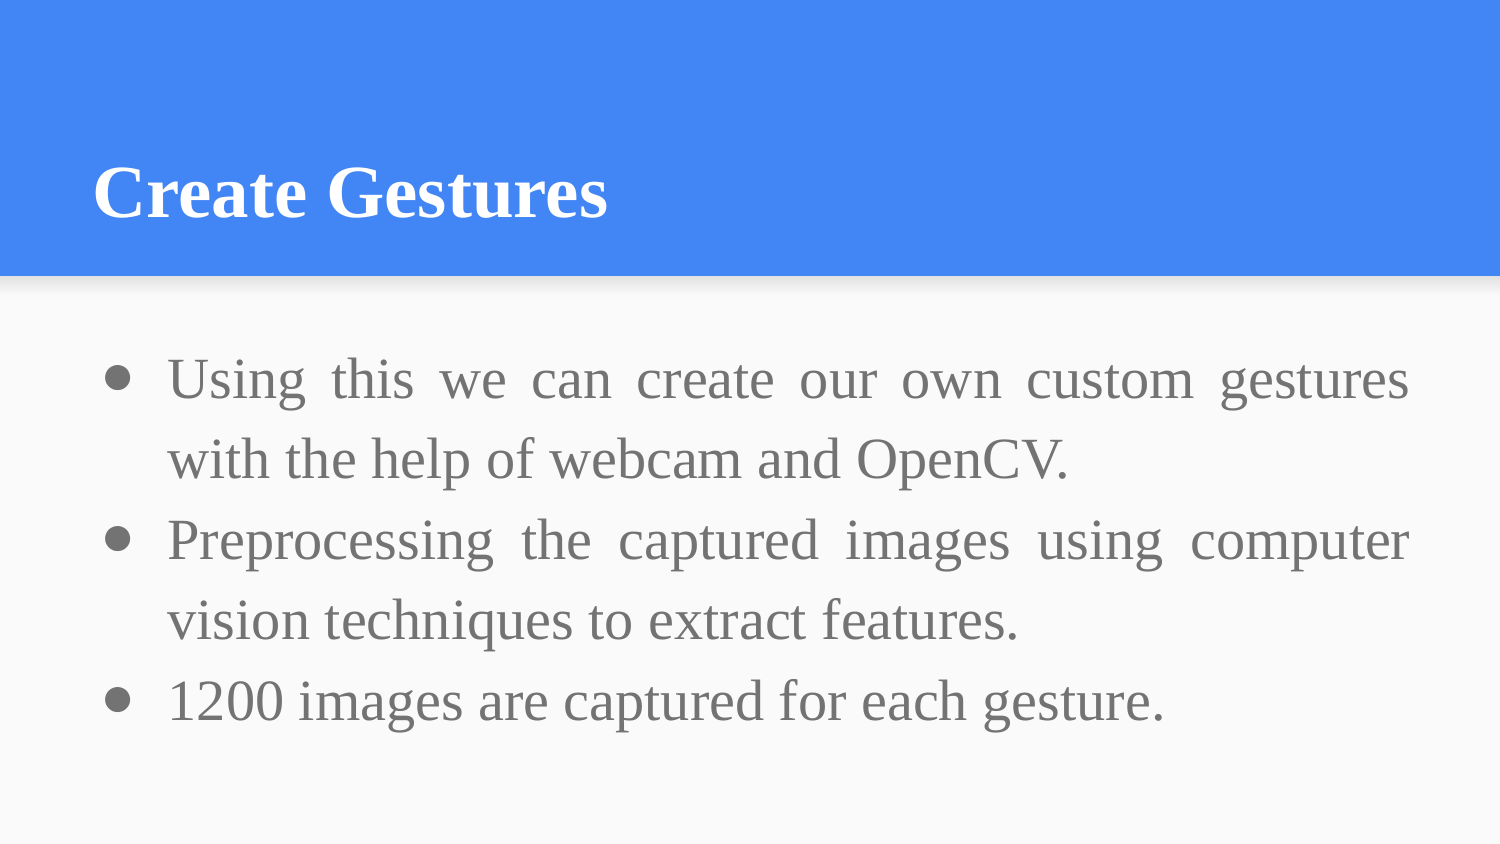

# Create Gestures
Using this we can create our own custom gestures with the help of webcam and OpenCV.
Preprocessing the captured images using computer vision techniques to extract features.
1200 images are captured for each gesture.